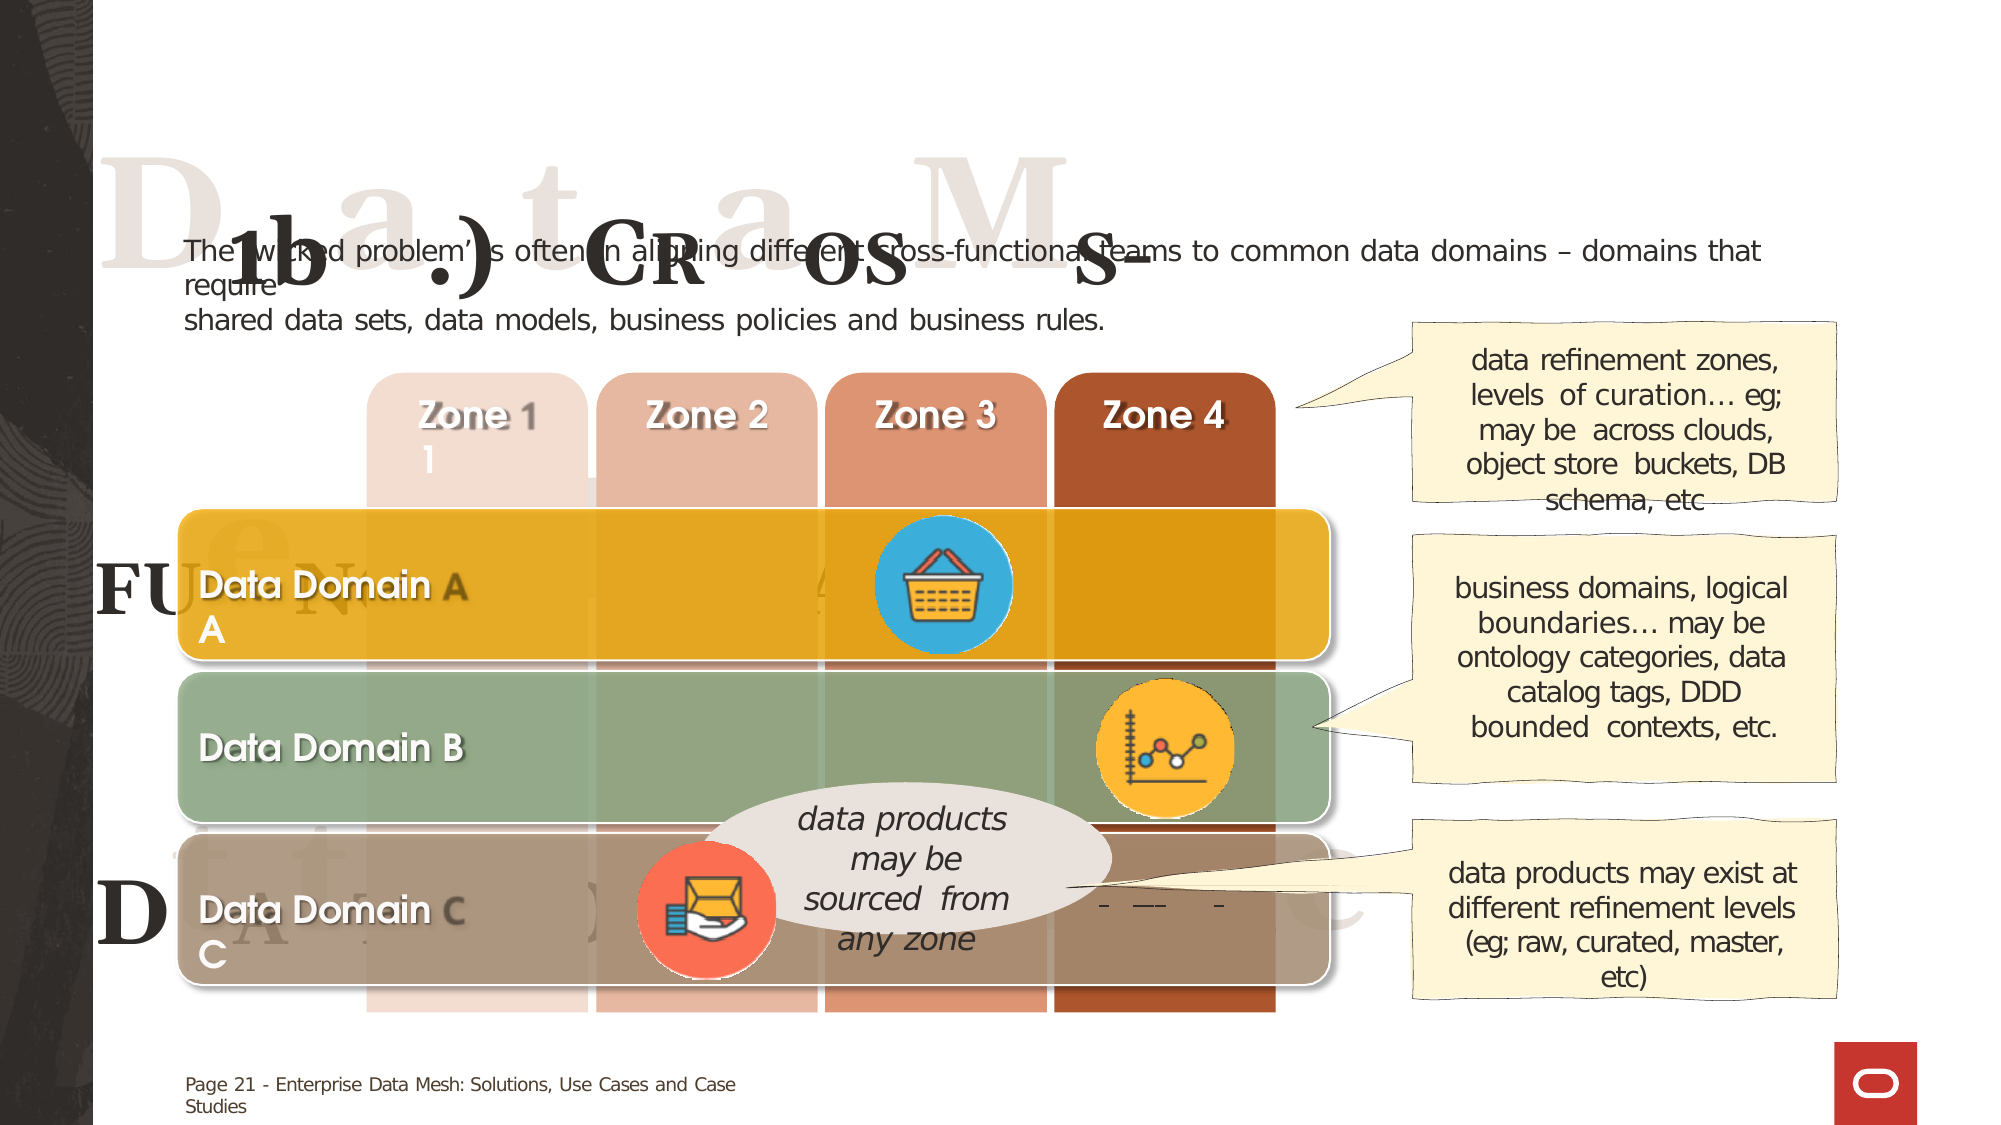

# D1ba.) tCRaOSMS-FUeNCsTIhONAAL DtAtTArDiObMAuINtSe
The ‘wicked problem’ is often in aligning different cross-functional teams to common data domains – domains that require
shared data sets, data models, business policies and business rules.

data refinement zones, levels  of curation… eg; may be  across clouds, object store  buckets, DB schema, etc

Zone 1
Zone 2
Zone 3
Zone 4

Data Domain A
business domains, logical  boundaries… may be  ontology categories, data  catalog tags, DDD bounded  contexts, etc.

Data Domain B

data products  may be sourced  from any zone

data products may exist at  different refinement levels  (eg; raw, curated, master, etc)

Data Domain C
Page 21 - Enterprise Data Mesh: Solutions, Use Cases and Case Studies